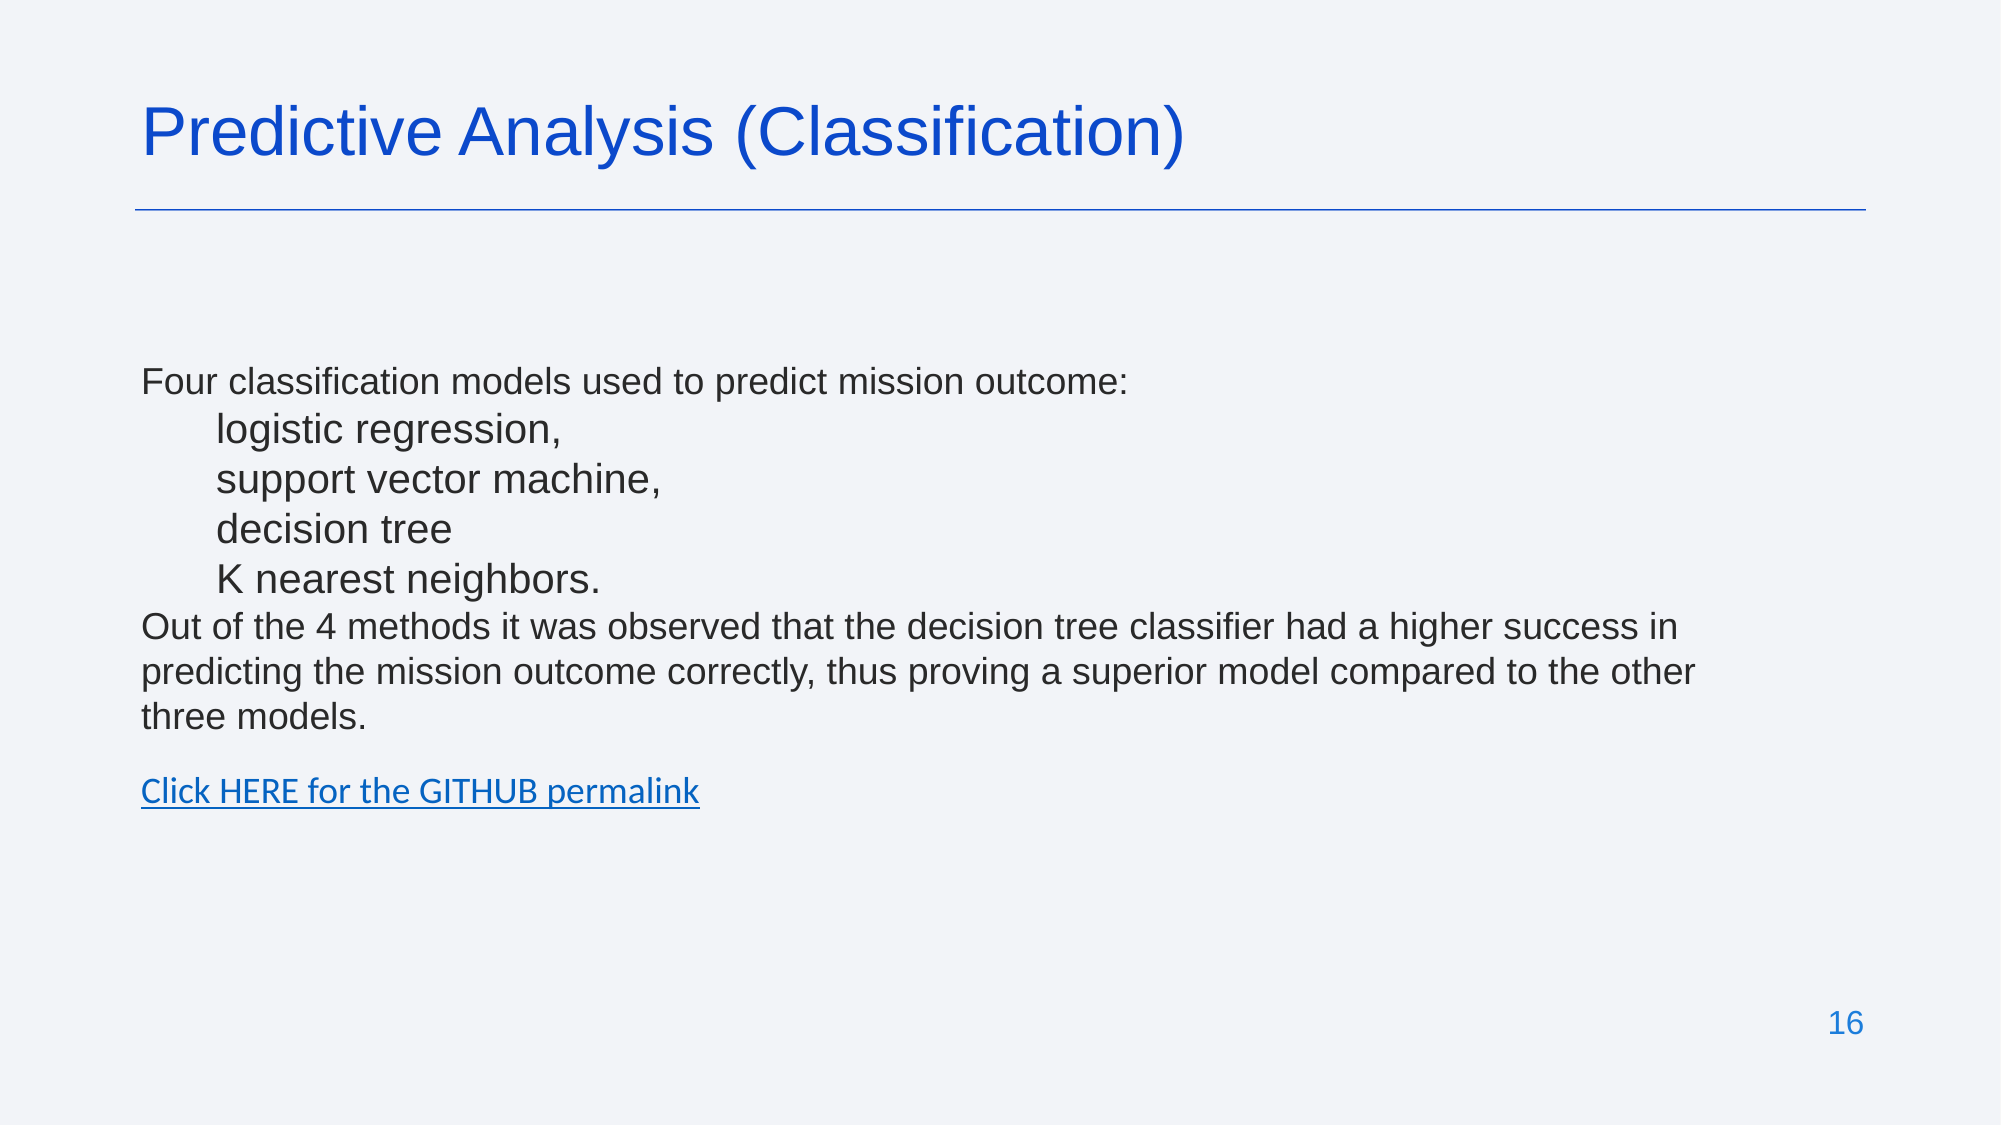

Predictive Analysis (Classification)

Four classification models used to predict mission outcome:
logistic regression,
support vector machine,
decision tree
K nearest neighbors.
Out of the 4 methods it was observed that the decision tree classifier had a higher success in predicting the mission outcome correctly, thus proving a superior model compared to the other three models.
Click HERE for the GITHUB permalink

16